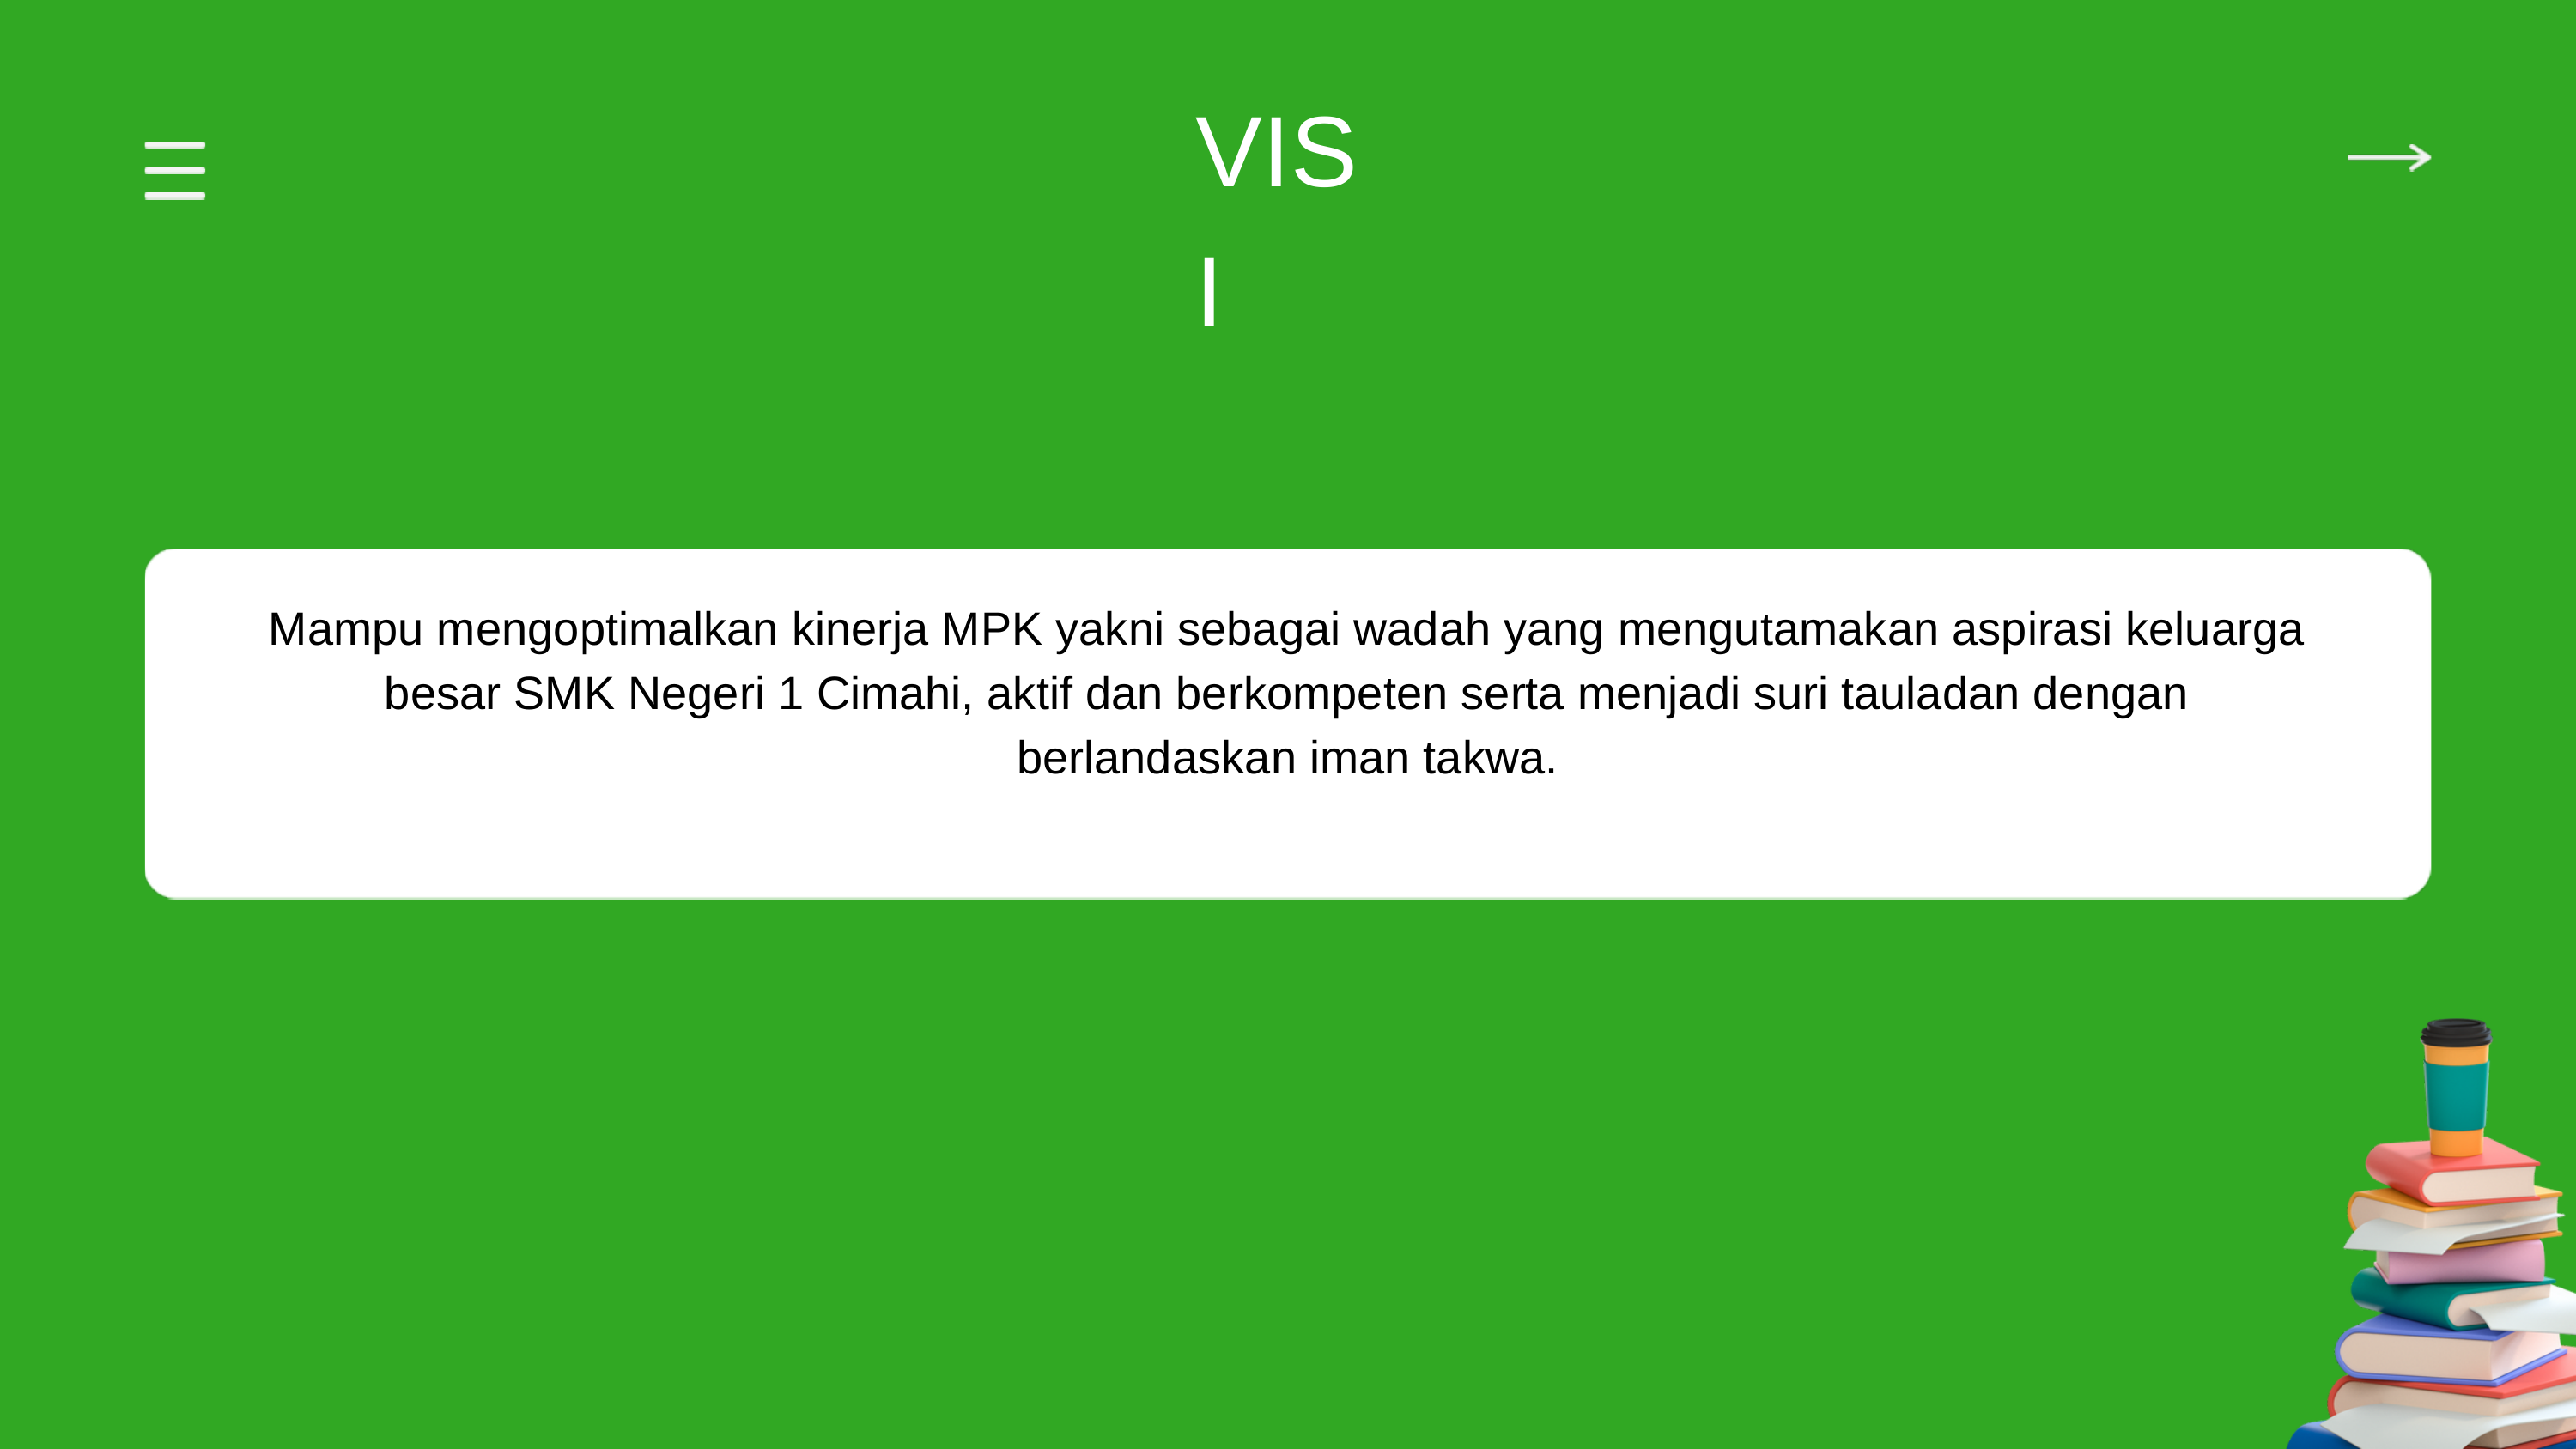

VISI

Mampu mengoptimalkan kinerja MPK yakni sebagai wadah yang mengutamakan aspirasi keluarga besar SMK Negeri 1 Cimahi, aktif dan berkompeten serta menjadi suri tauladan dengan berlandaskan iman takwa.